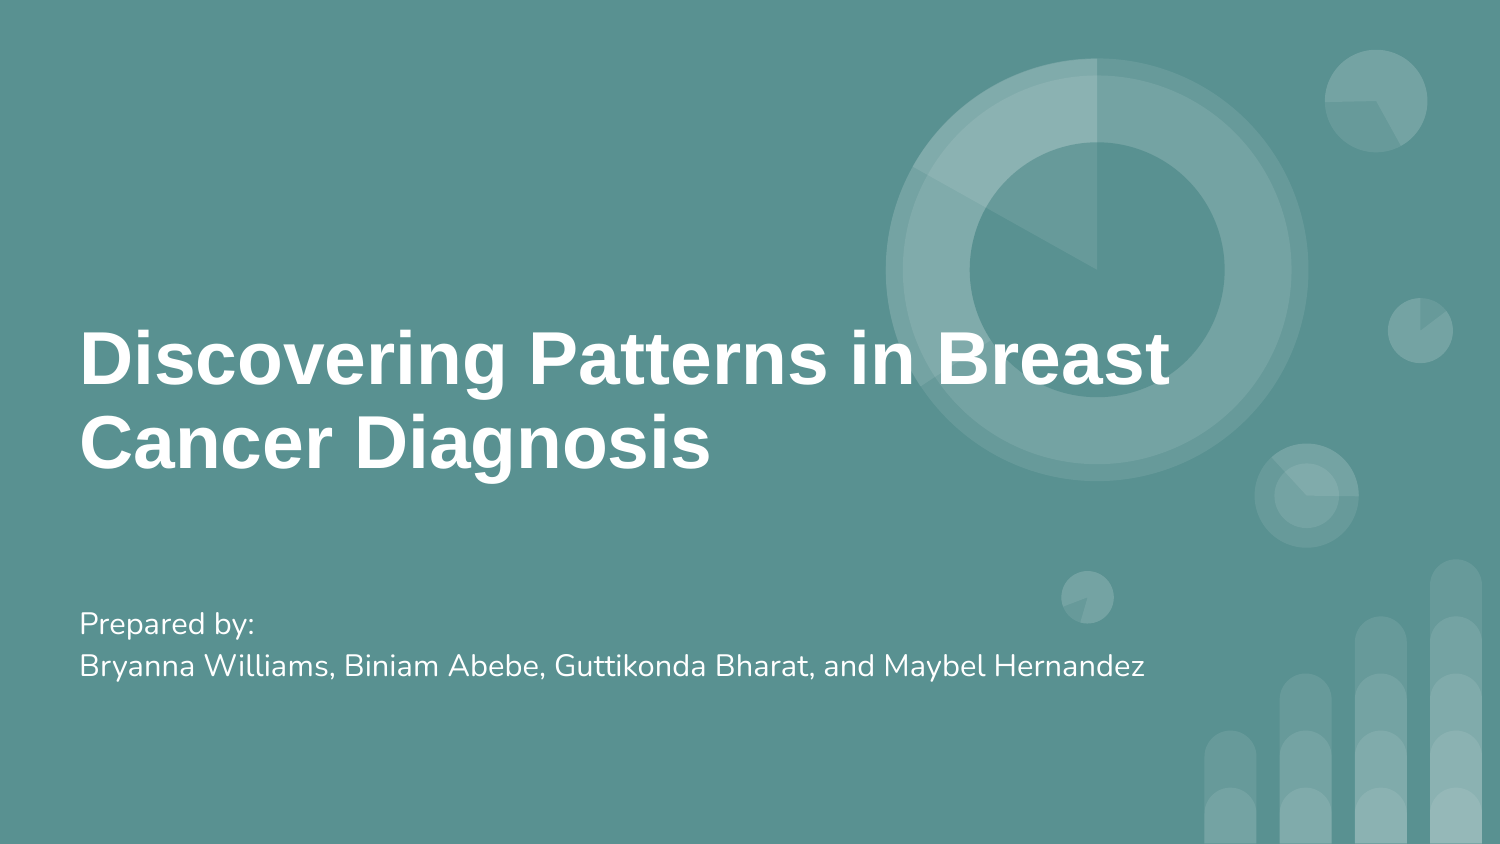

# Discovering Patterns in Breast Cancer Diagnosis
Prepared by:
Bryanna Williams, Biniam Abebe, Guttikonda Bharat, and Maybel Hernandez